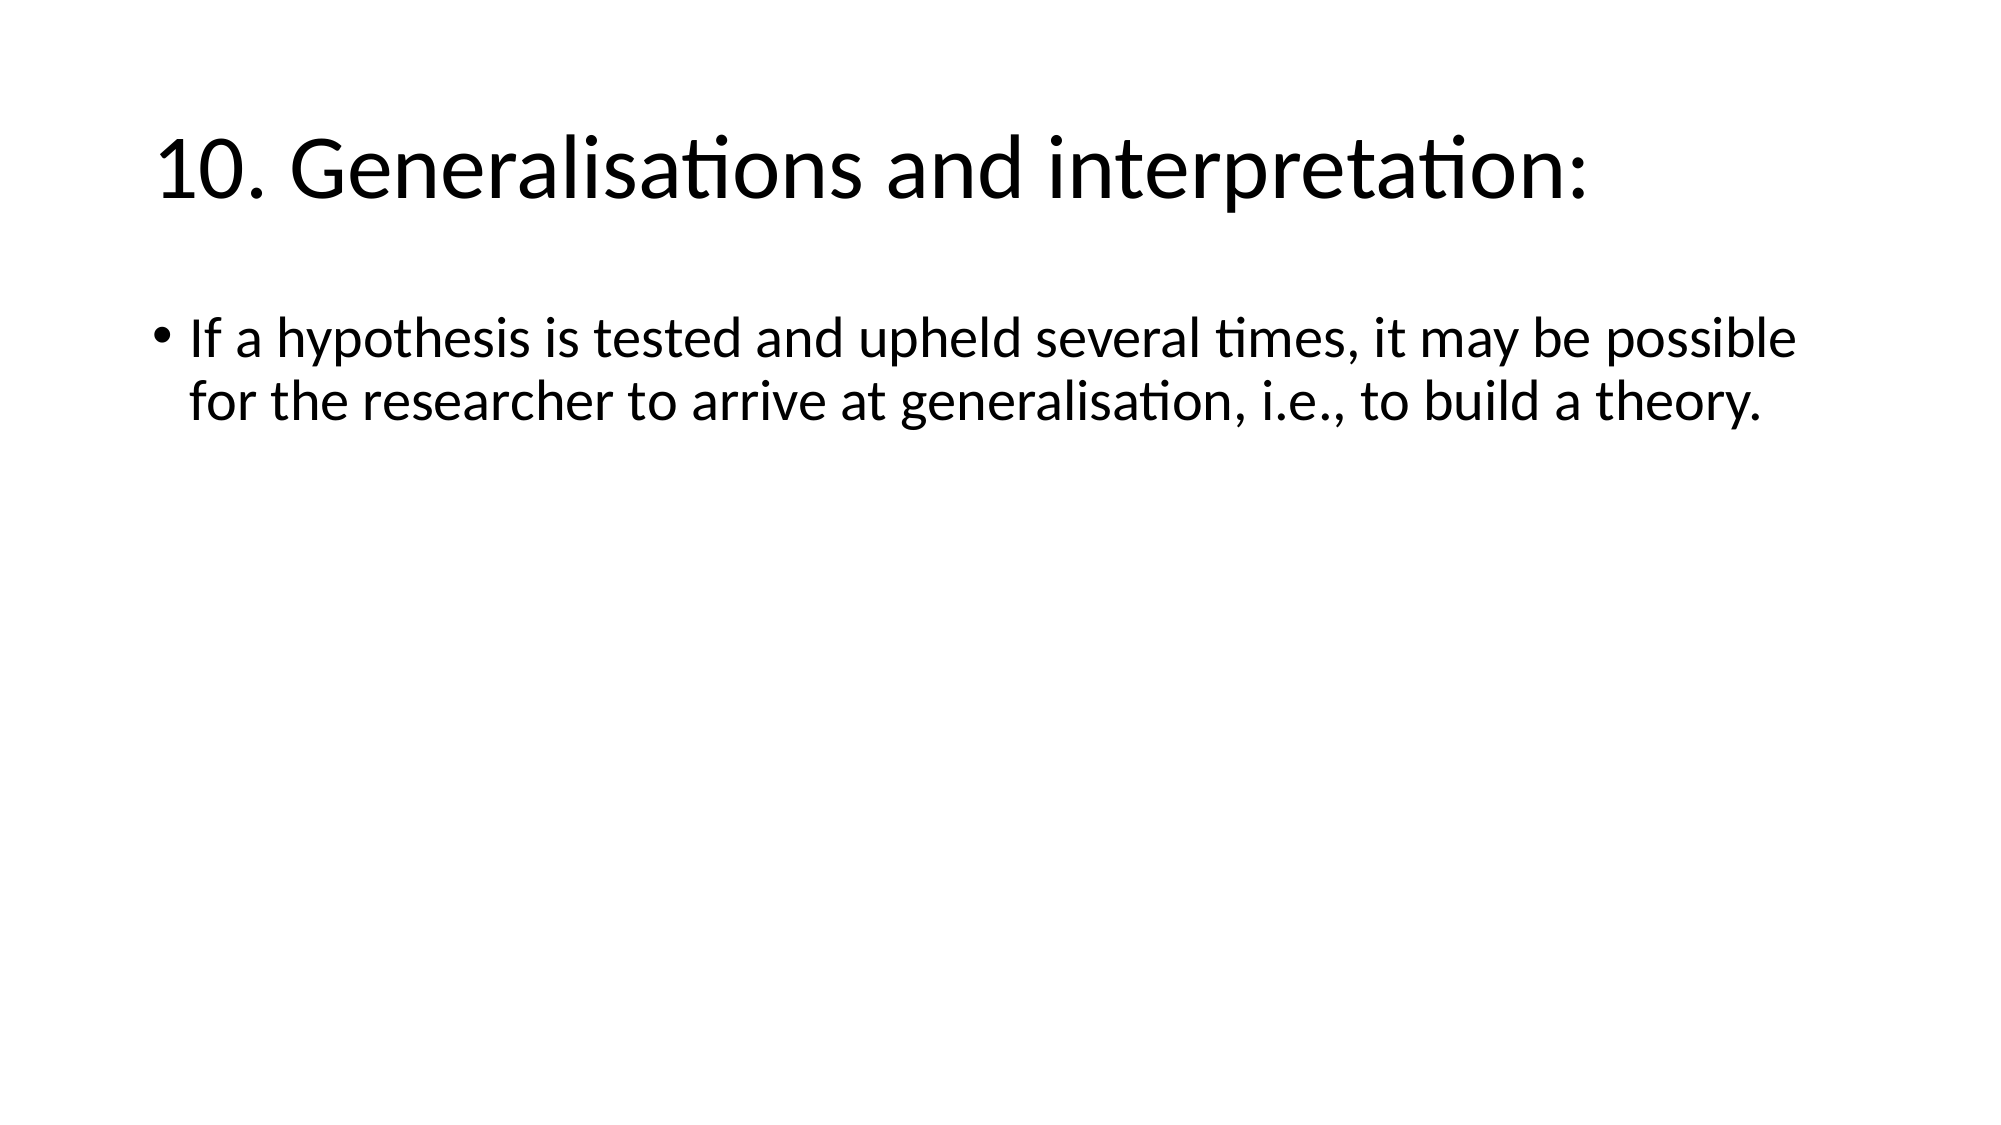

# 10. Generalisations and interpretation:
If a hypothesis is tested and upheld several times, it may be possible for the researcher to arrive at generalisation, i.e., to build a theory.